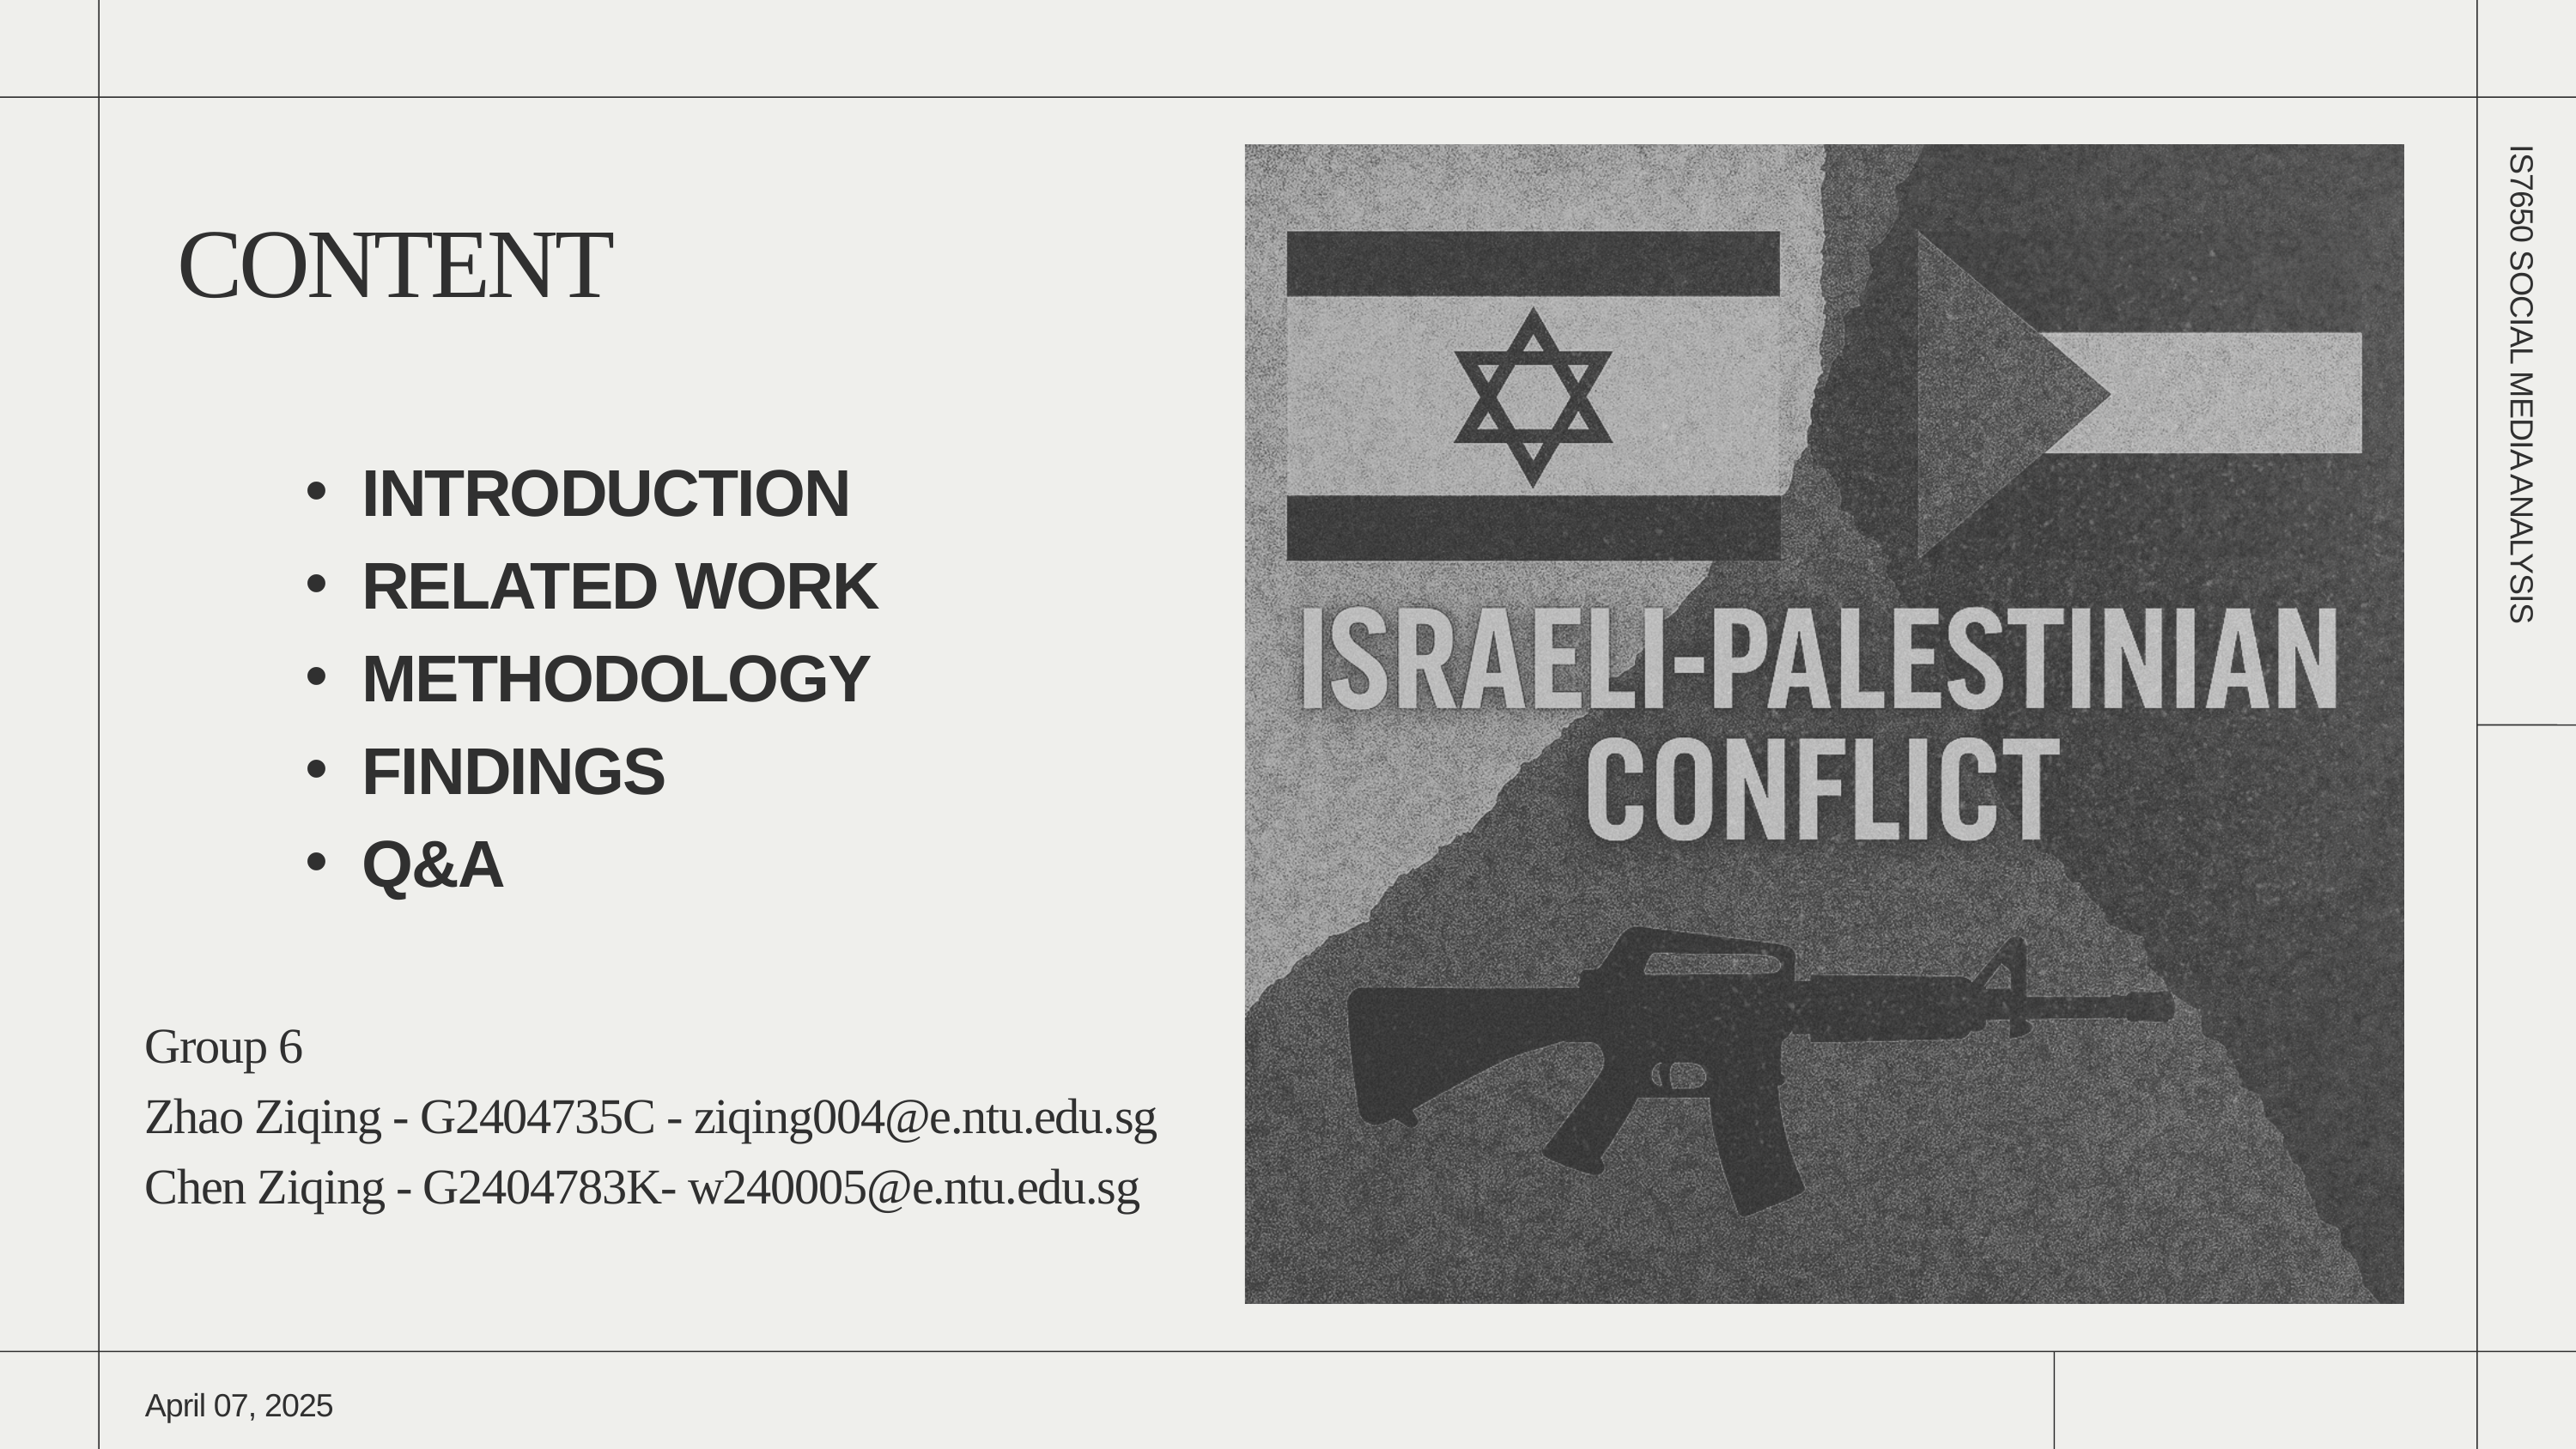

CONTENT
IS7650 SOCIAL MEDIA ANALYSIS
INTRODUCTION
RELATED WORK
METHODOLOGY
FINDINGS
Q&A

Group 6
Zhao Ziqing - G2404735C - ziqing004@e.ntu.edu.sg
Chen Ziqing - G2404783K- w240005@e.ntu.edu.sg

April 07, 2025